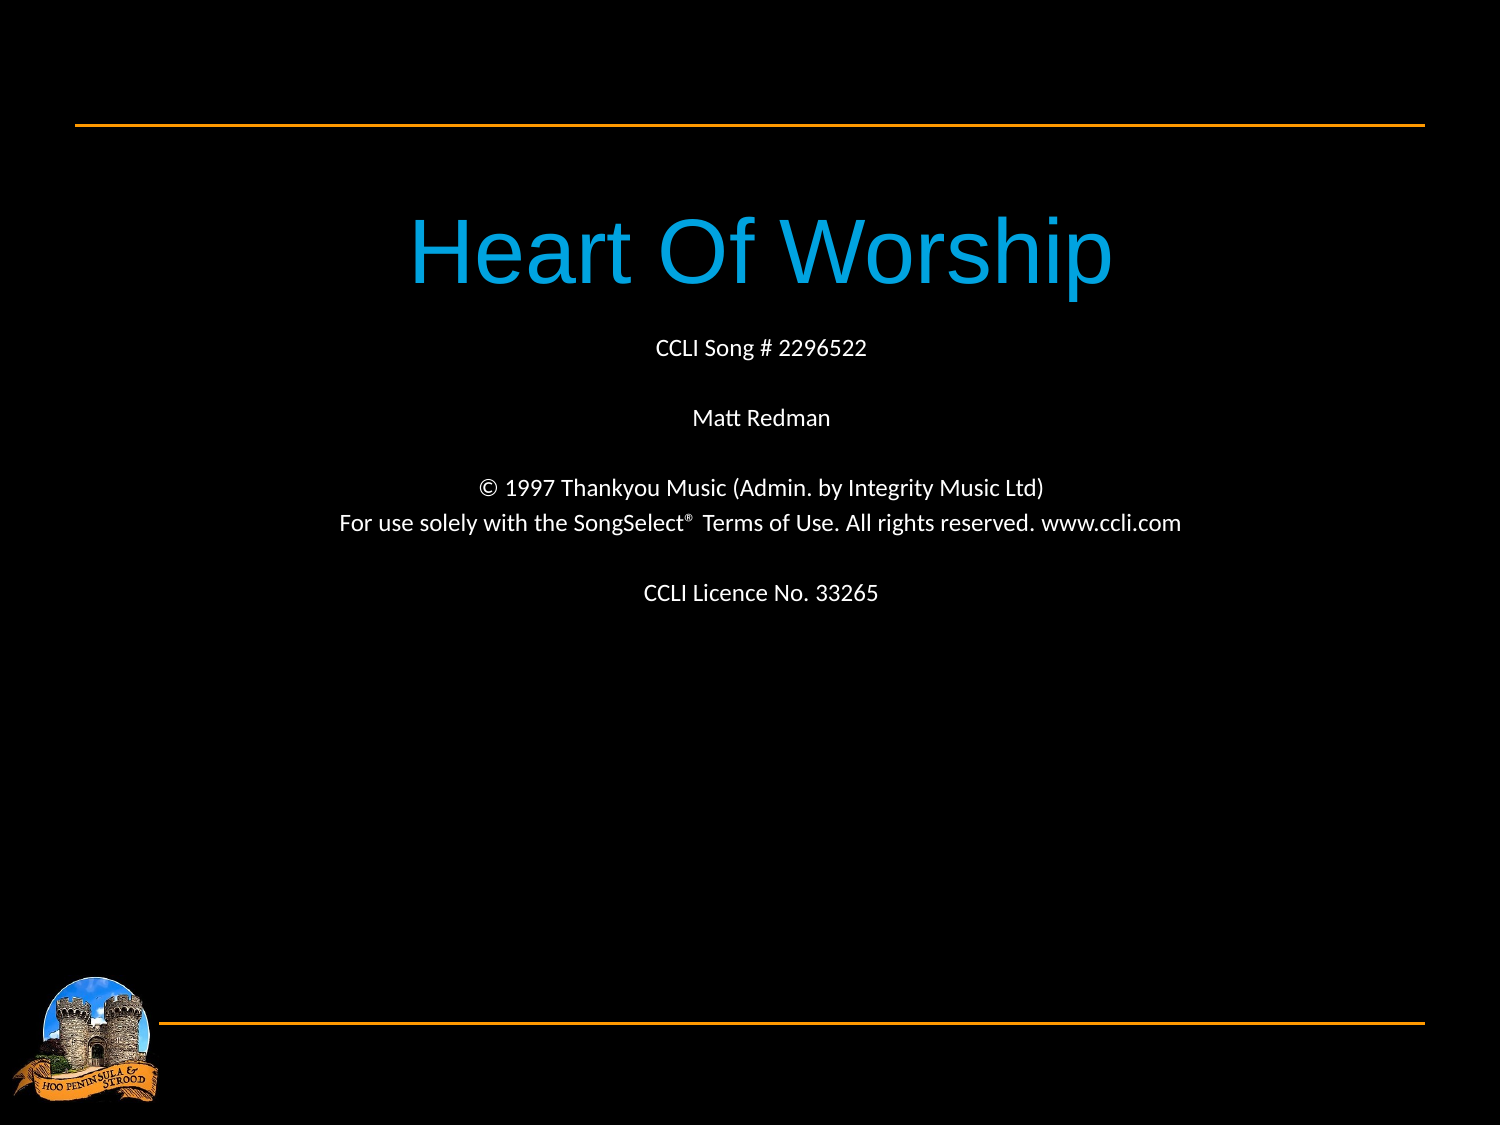

Heart Of Worship
CCLI Song # 2296522

Matt Redman

© 1997 Thankyou Music (Admin. by Integrity Music Ltd)
For use solely with the SongSelect® Terms of Use. All rights reserved. www.ccli.com

CCLI Licence No. 33265